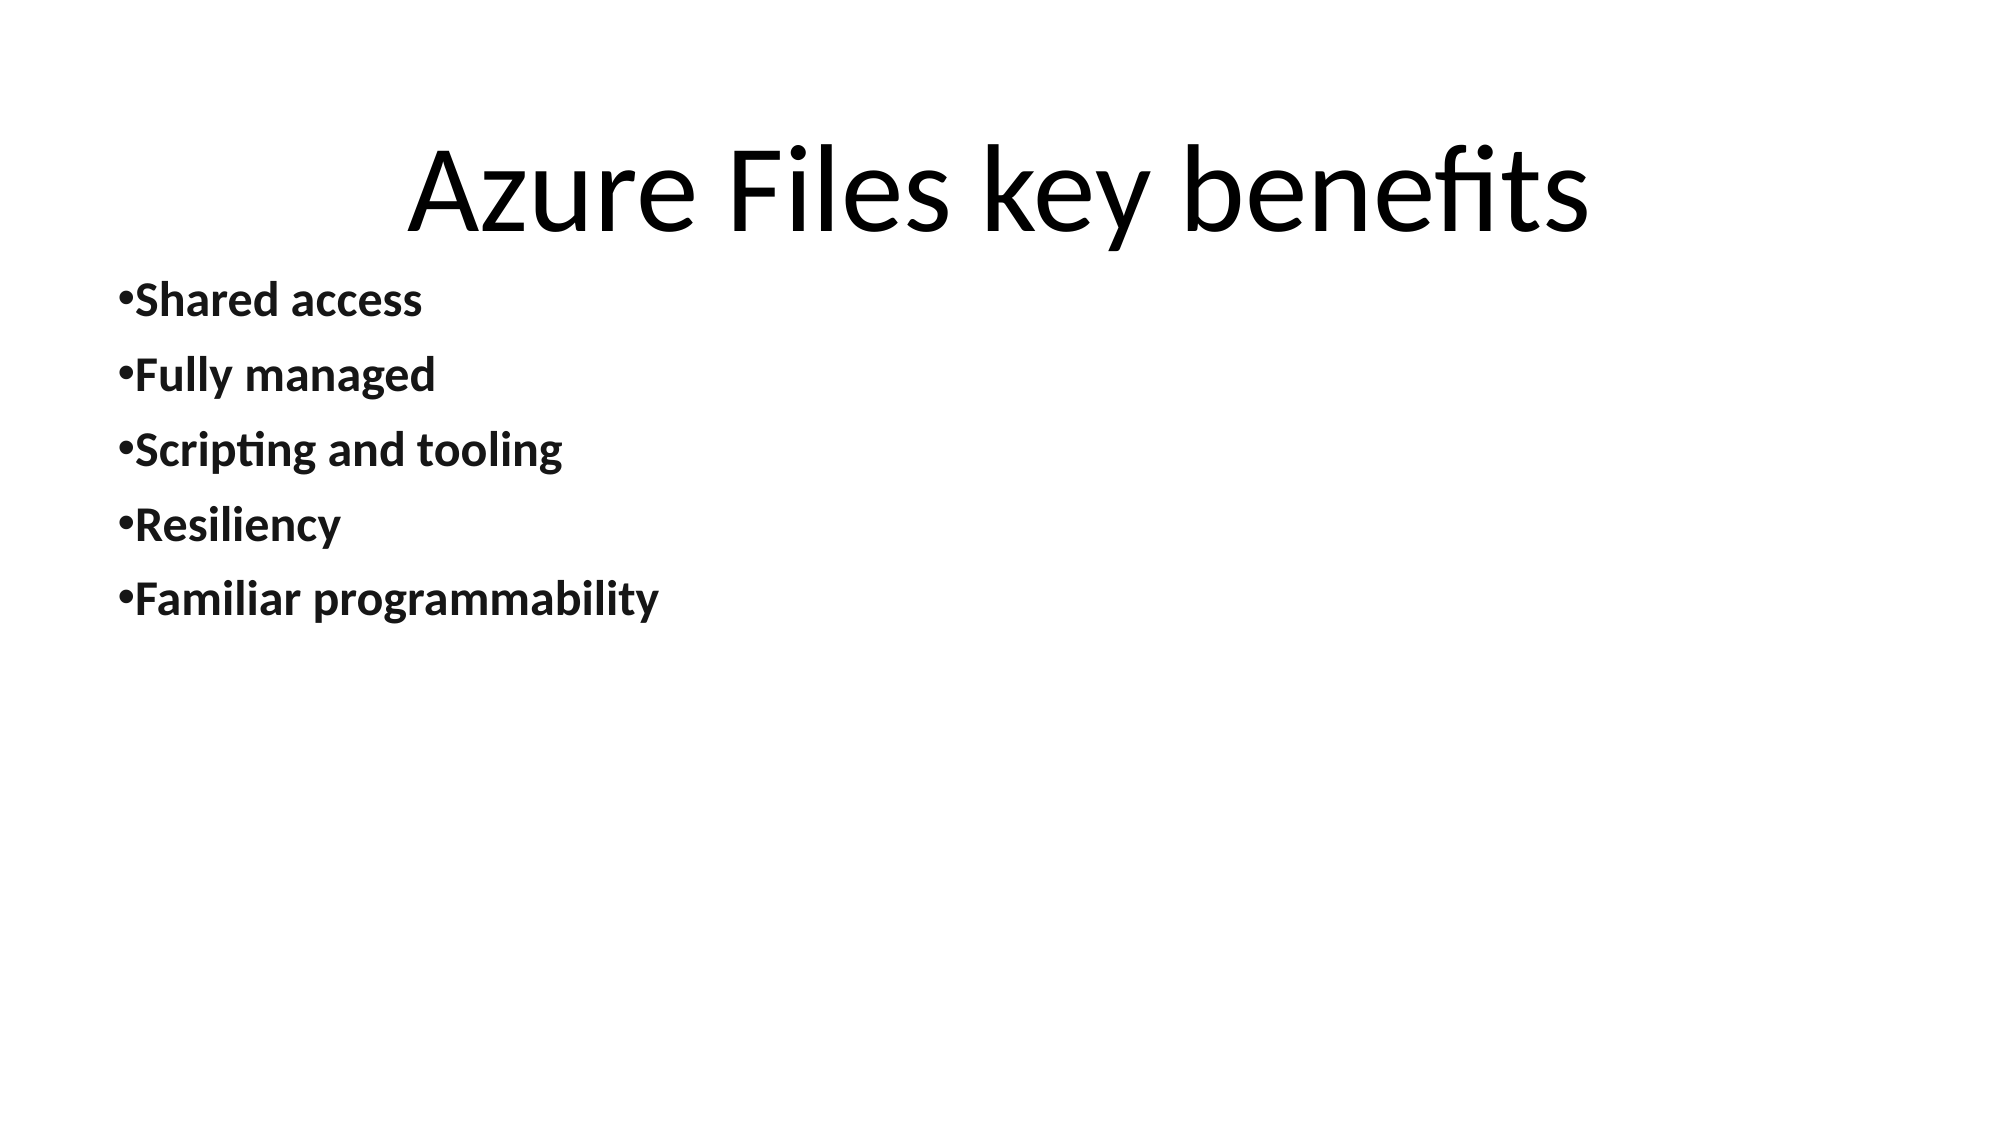

# Azure Files key benefits
Shared access
Fully managed
Scripting and tooling
Resiliency
Familiar programmability